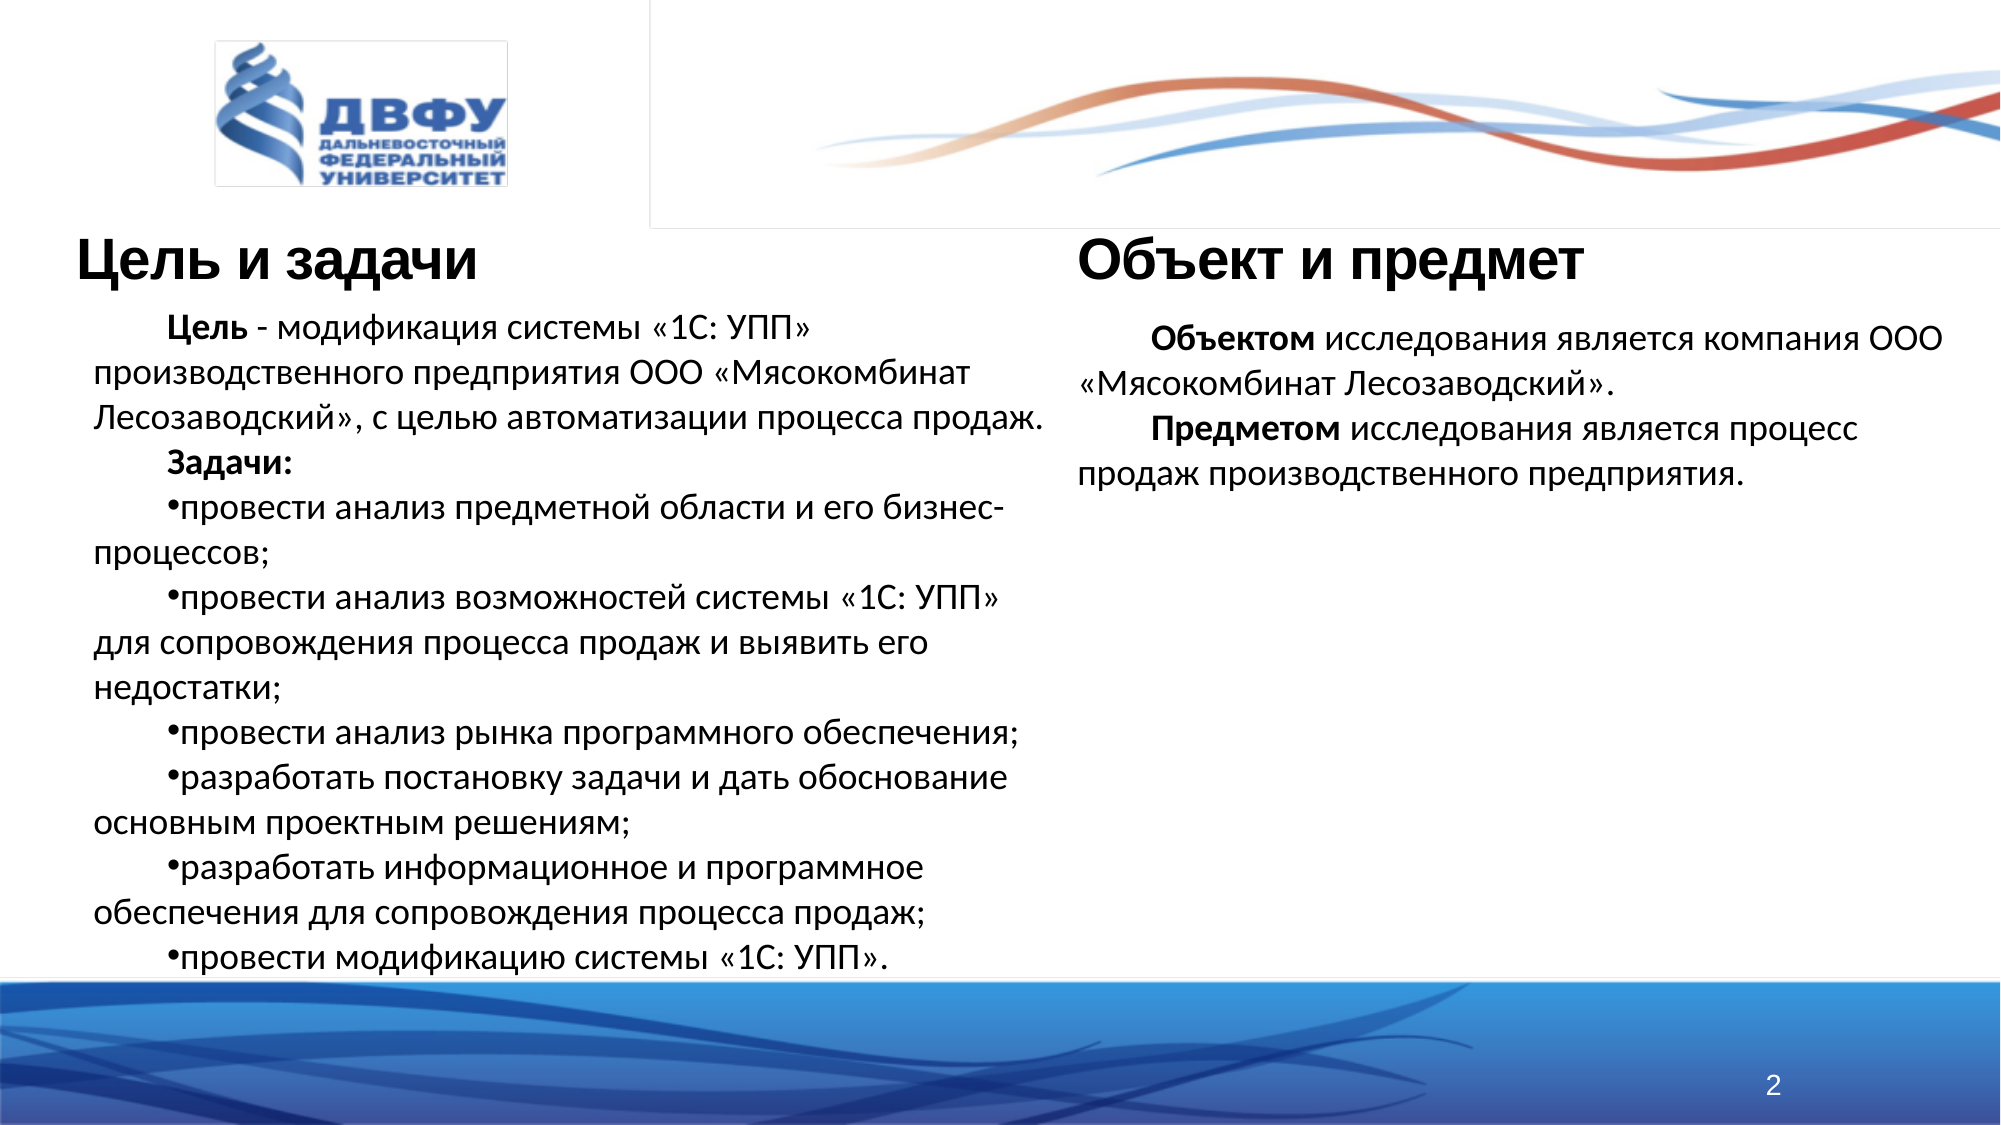

Объект и предмет
Цель и задачи
Цель - модификация системы «1С: УПП» производственного предприятия ООО «Мясокомбинат Лесозаводский», с целью автоматизации процесса продаж.
Задачи:
провести анализ предметной области и его бизнес-процессов;
провести анализ возможностей системы «1С: УПП» для сопровождения процесса продаж и выявить его недостатки;
провести анализ рынка программного обеспечения;
разработать постановку задачи и дать обоснование основным проектным решениям;
разработать информационное и программное обеспечения для сопровождения процесса продаж;
провести модификацию системы «1С: УПП».

Объектом исследования является компания ООО «Мясокомбинат Лесозаводский».
Предметом исследования является процесс продаж производственного предприятия.

2